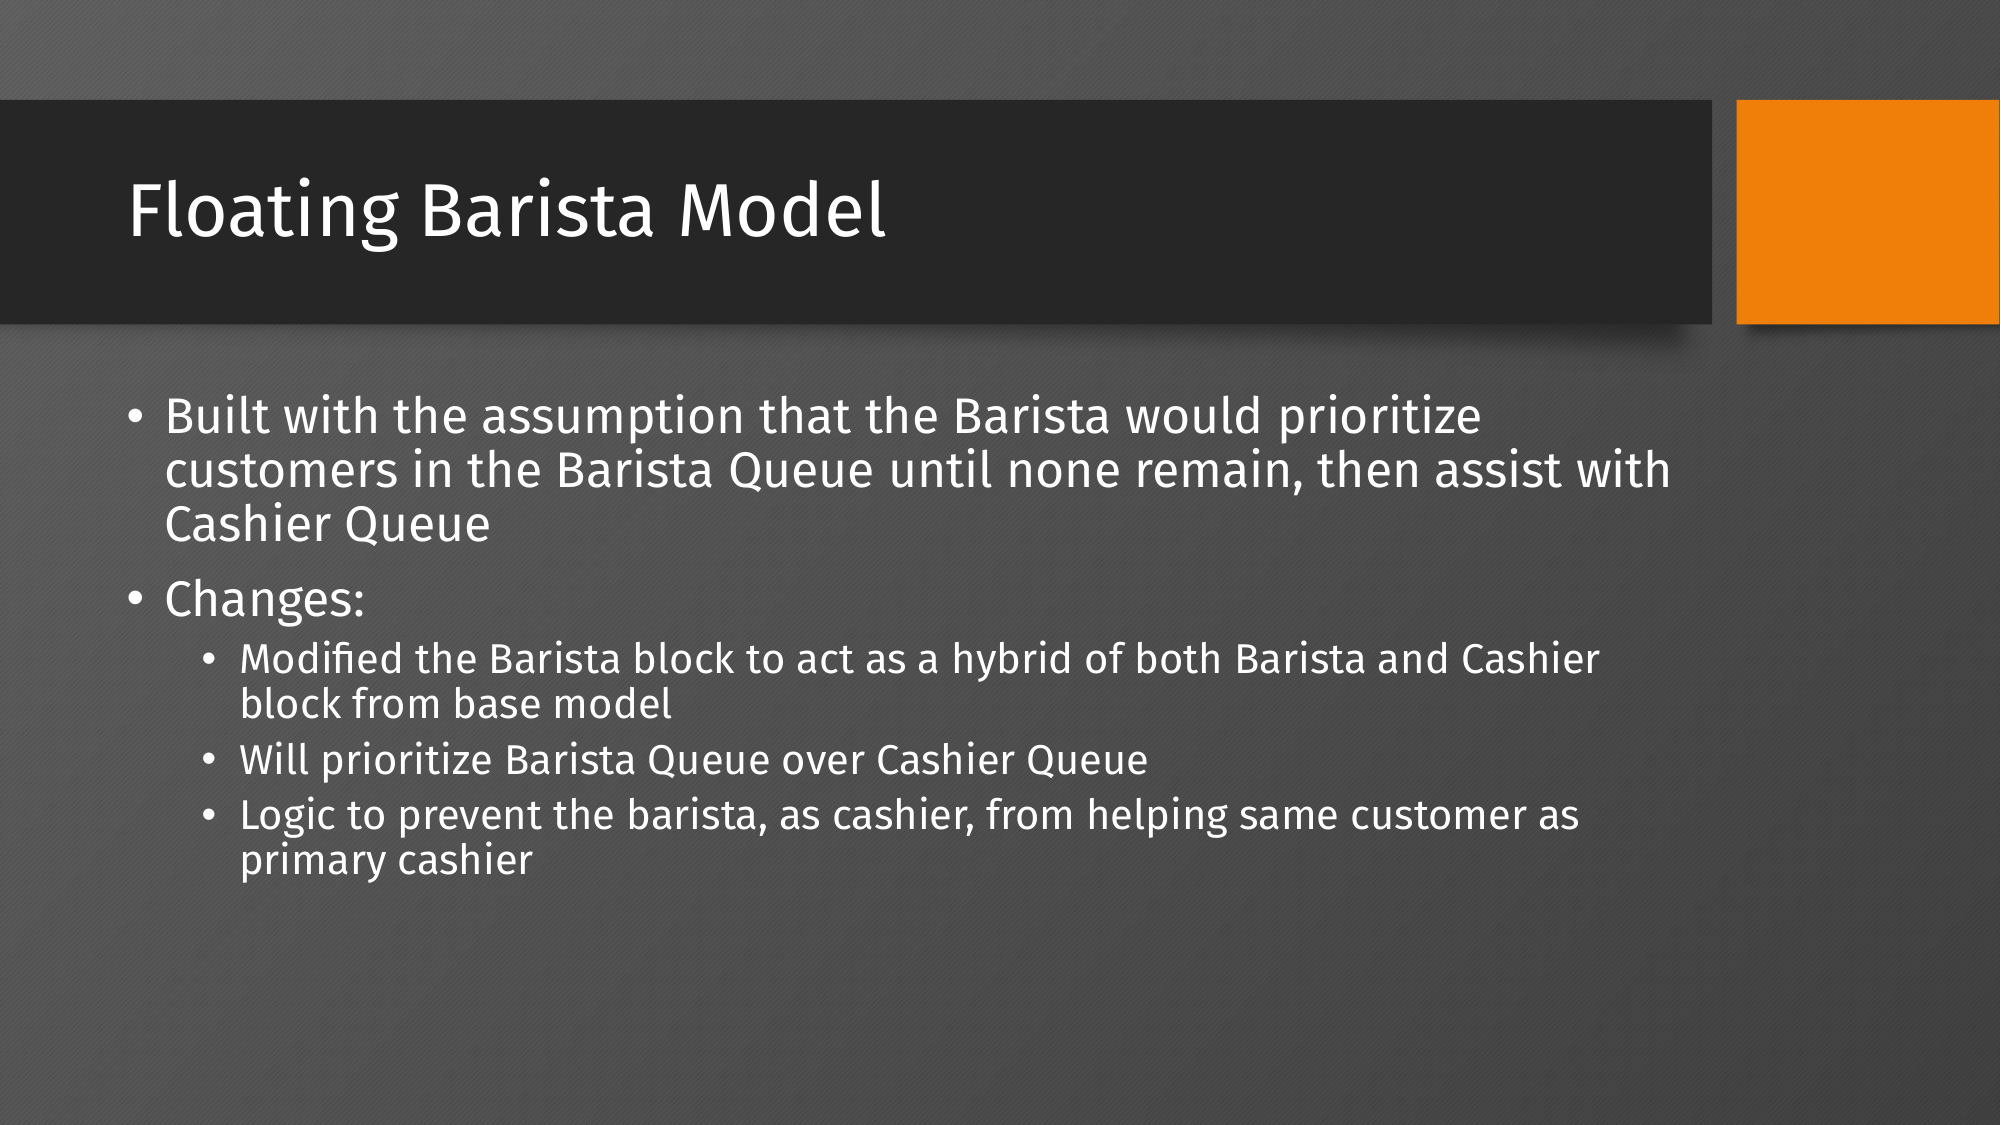

# Floating Barista Model
Built with the assumption that the Barista would prioritize customers in the Barista Queue until none remain, then assist with Cashier Queue
Changes:
Modified the Barista block to act as a hybrid of both Barista and Cashier block from base model
Will prioritize Barista Queue over Cashier Queue
Logic to prevent the barista, as cashier, from helping same customer as primary cashier